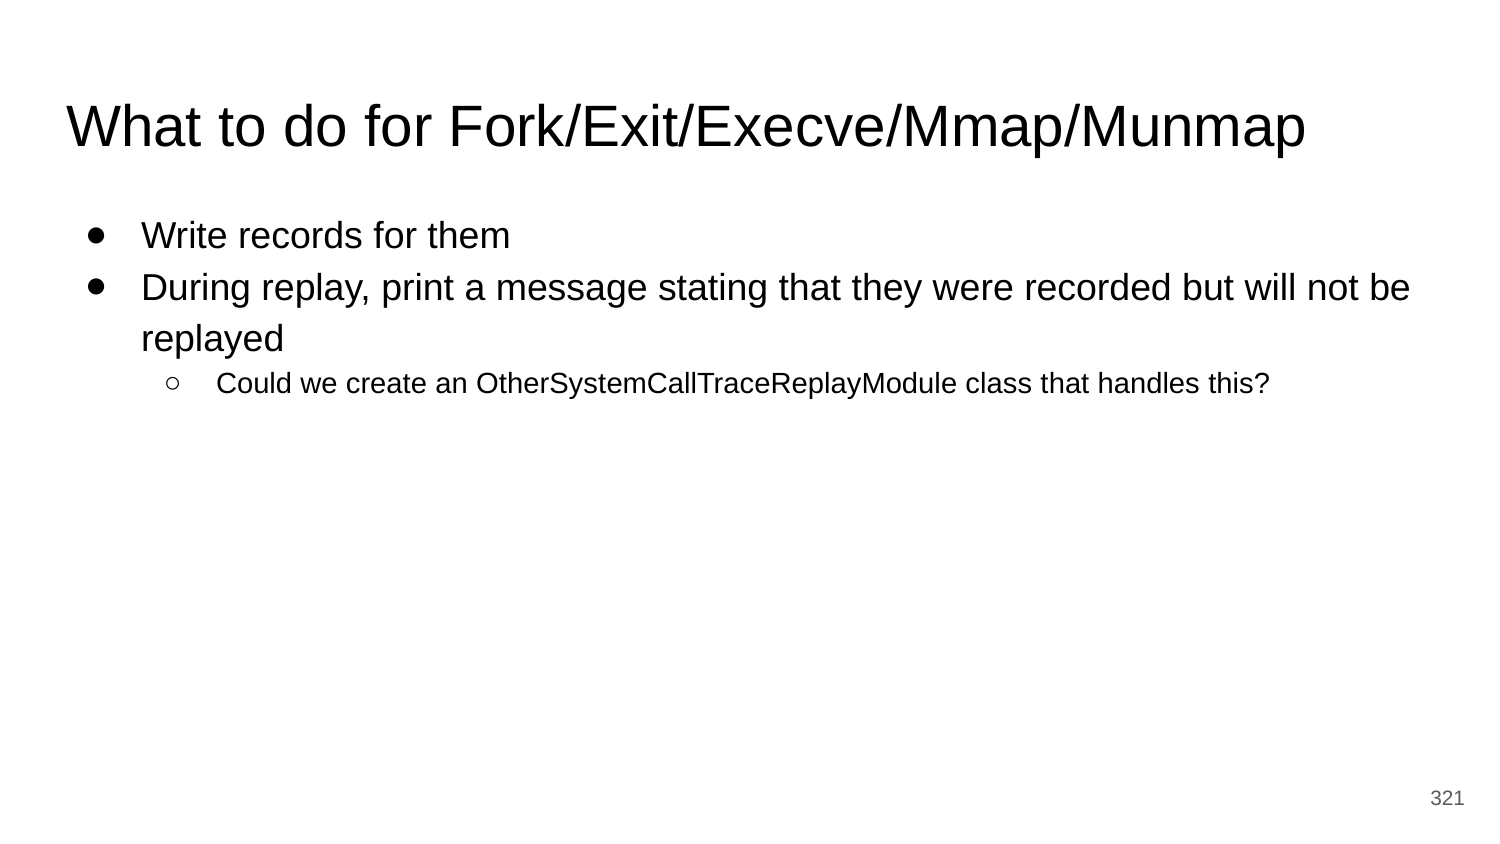

# What to do for Fork/Exit/Execve/Mmap/Munmap
Write records for them
During replay, print a message stating that they were recorded but will not be replayed
Could we create an OtherSystemCallTraceReplayModule class that handles this?
321